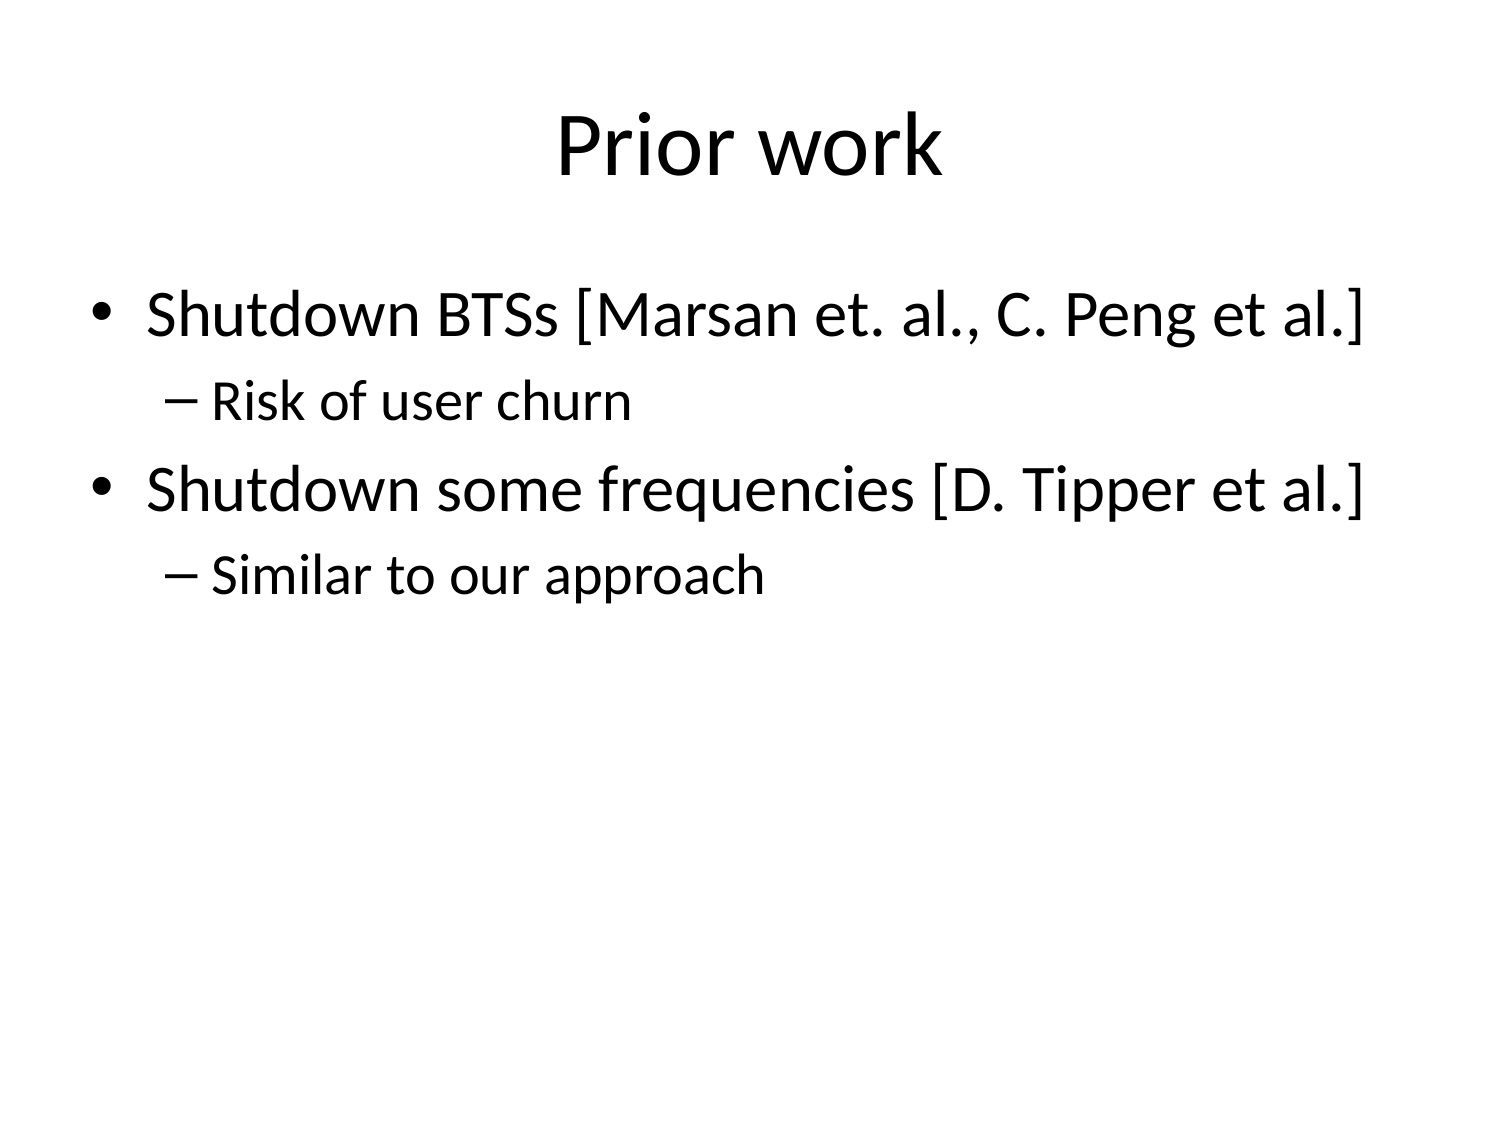

# Prior work
Shutdown BTSs [Marsan et. al., C. Peng et al.]
Risk of user churn
Shutdown some frequencies [D. Tipper et al.]
Similar to our approach